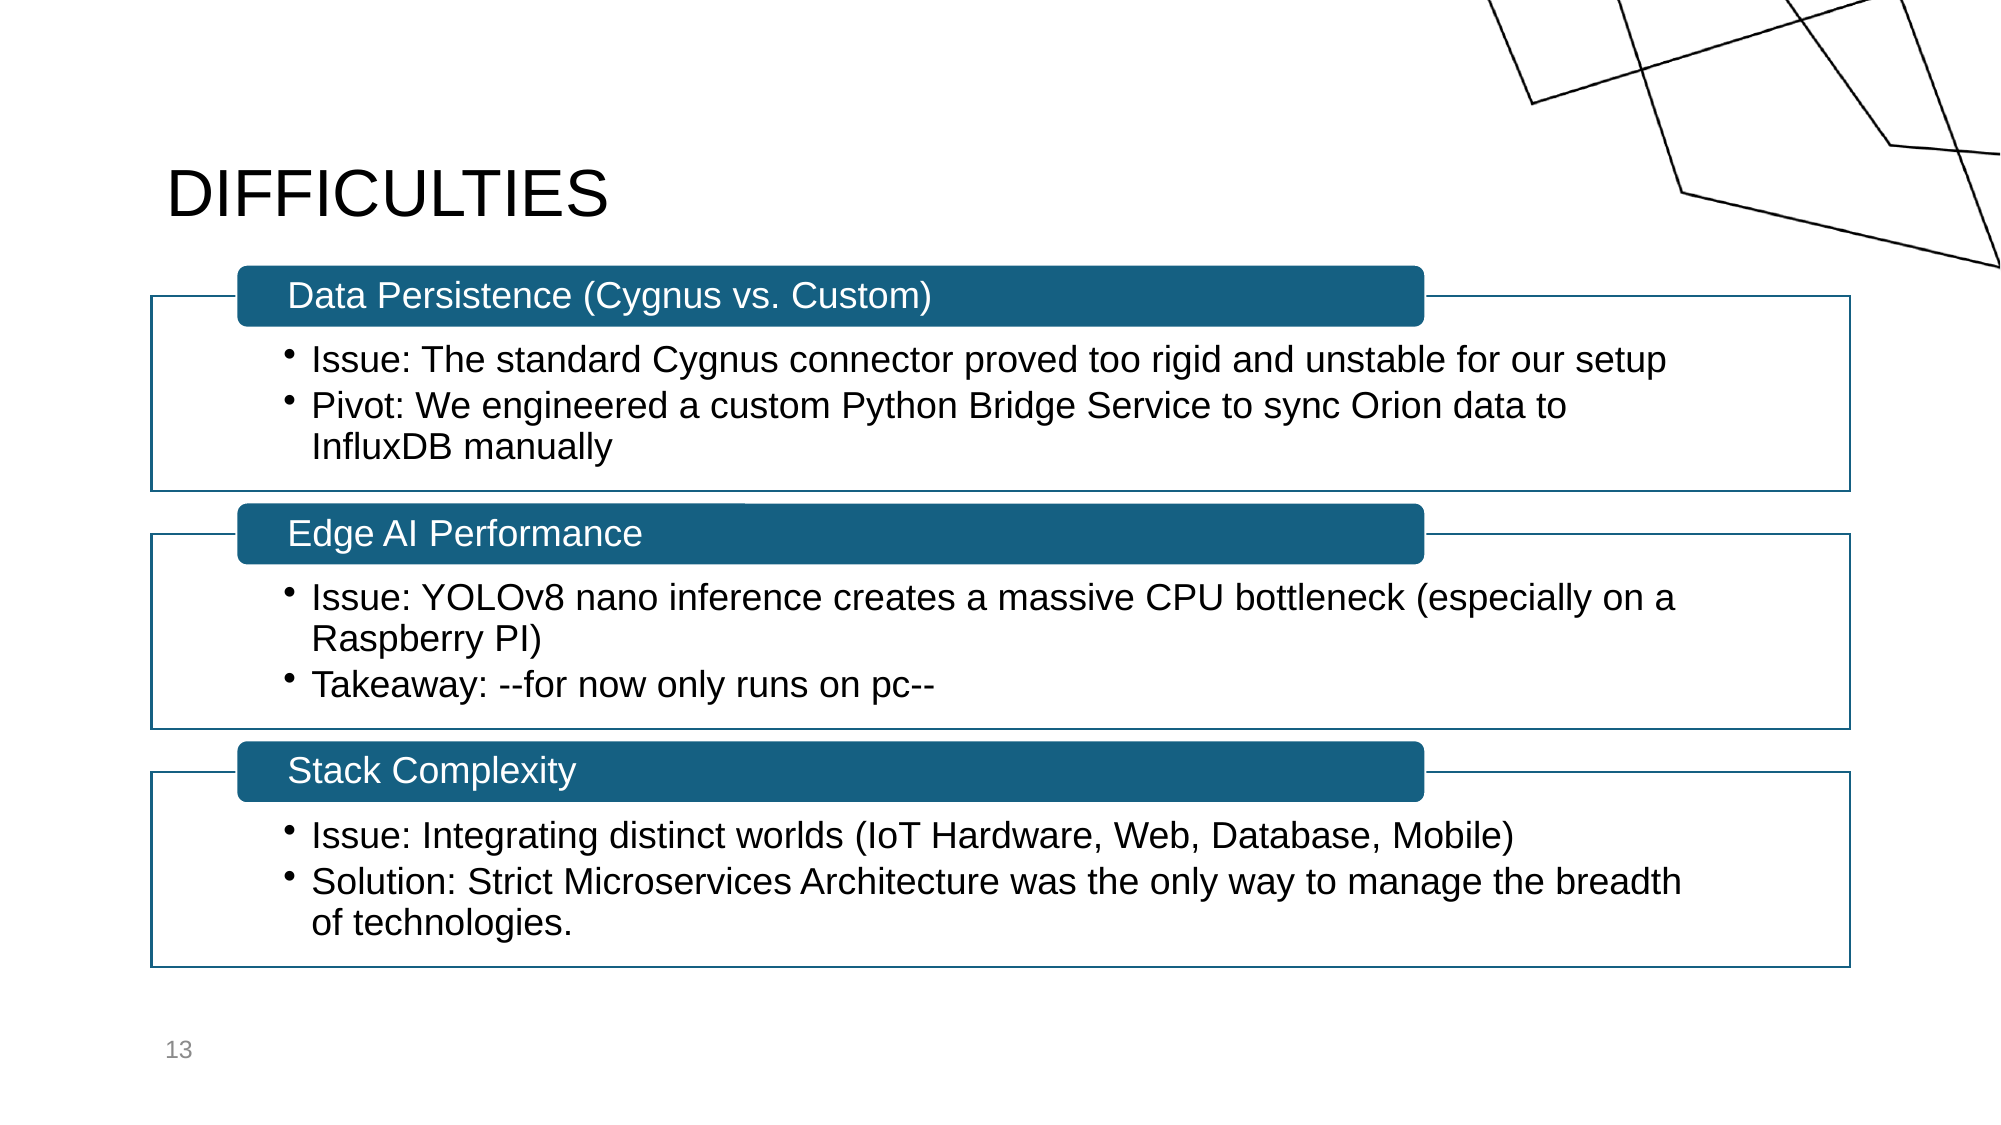

# Difficulties
Issue: The standard Cygnus connector proved too rigid and unstable for our setup
Pivot: We engineered a custom Python Bridge Service to sync Orion data to InfluxDB manually
Data Persistence (Cygnus vs. Custom)
Issue: YOLOv8 nano inference creates a massive CPU bottleneck (especially on a Raspberry PI)
Takeaway: --for now only runs on pc--
Edge AI Performance
Issue: Integrating distinct worlds (IoT Hardware, Web, Database, Mobile)
Solution: Strict Microservices Architecture was the only way to manage the breadth of technologies.
Stack Complexity
13